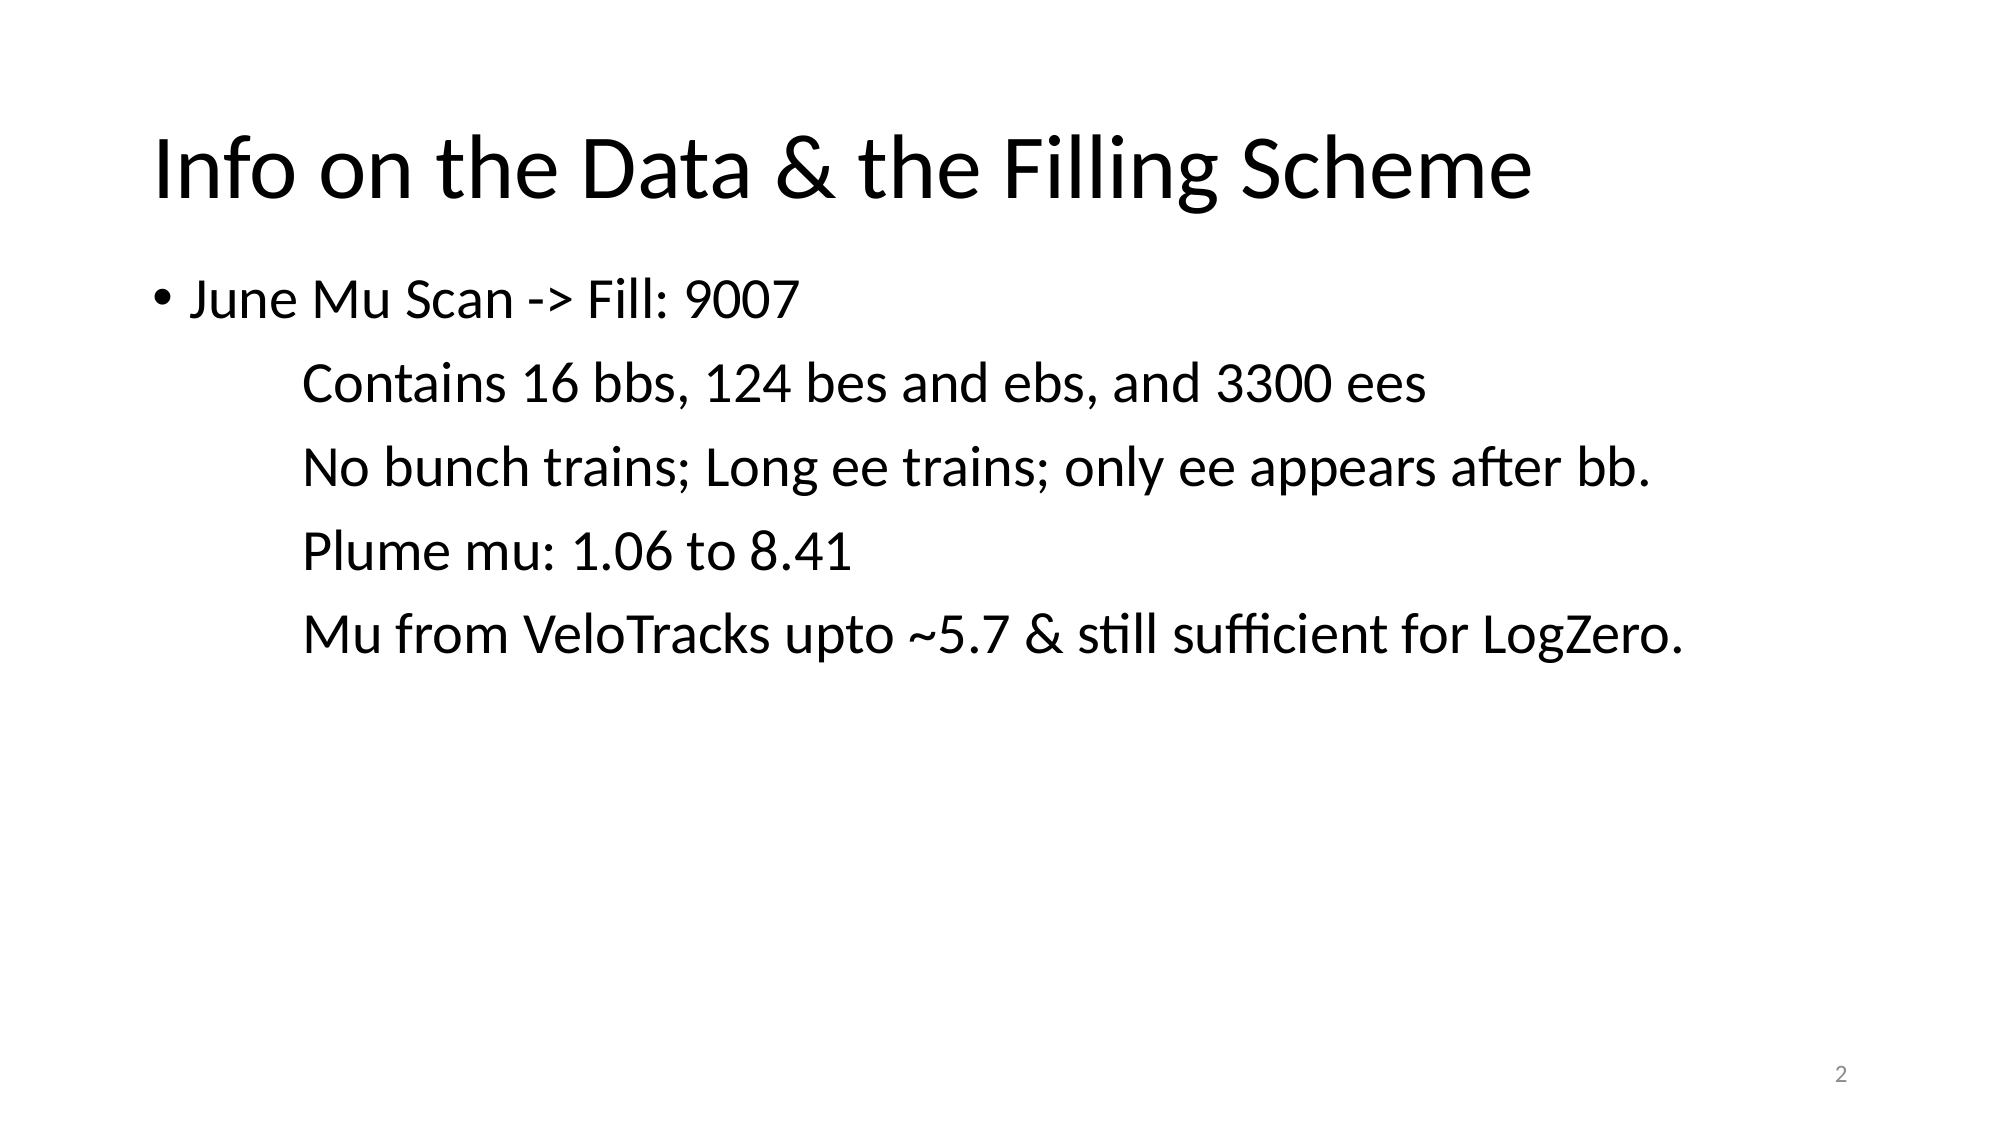

# Info on the Data & the Filling Scheme
June Mu Scan -> Fill: 9007
	Contains 16 bbs, 124 bes and ebs, and 3300 ees
	No bunch trains; Long ee trains; only ee appears after bb.
	Plume mu: 1.06 to 8.41
	Mu from VeloTracks upto ~5.7 & still sufficient for LogZero.
2